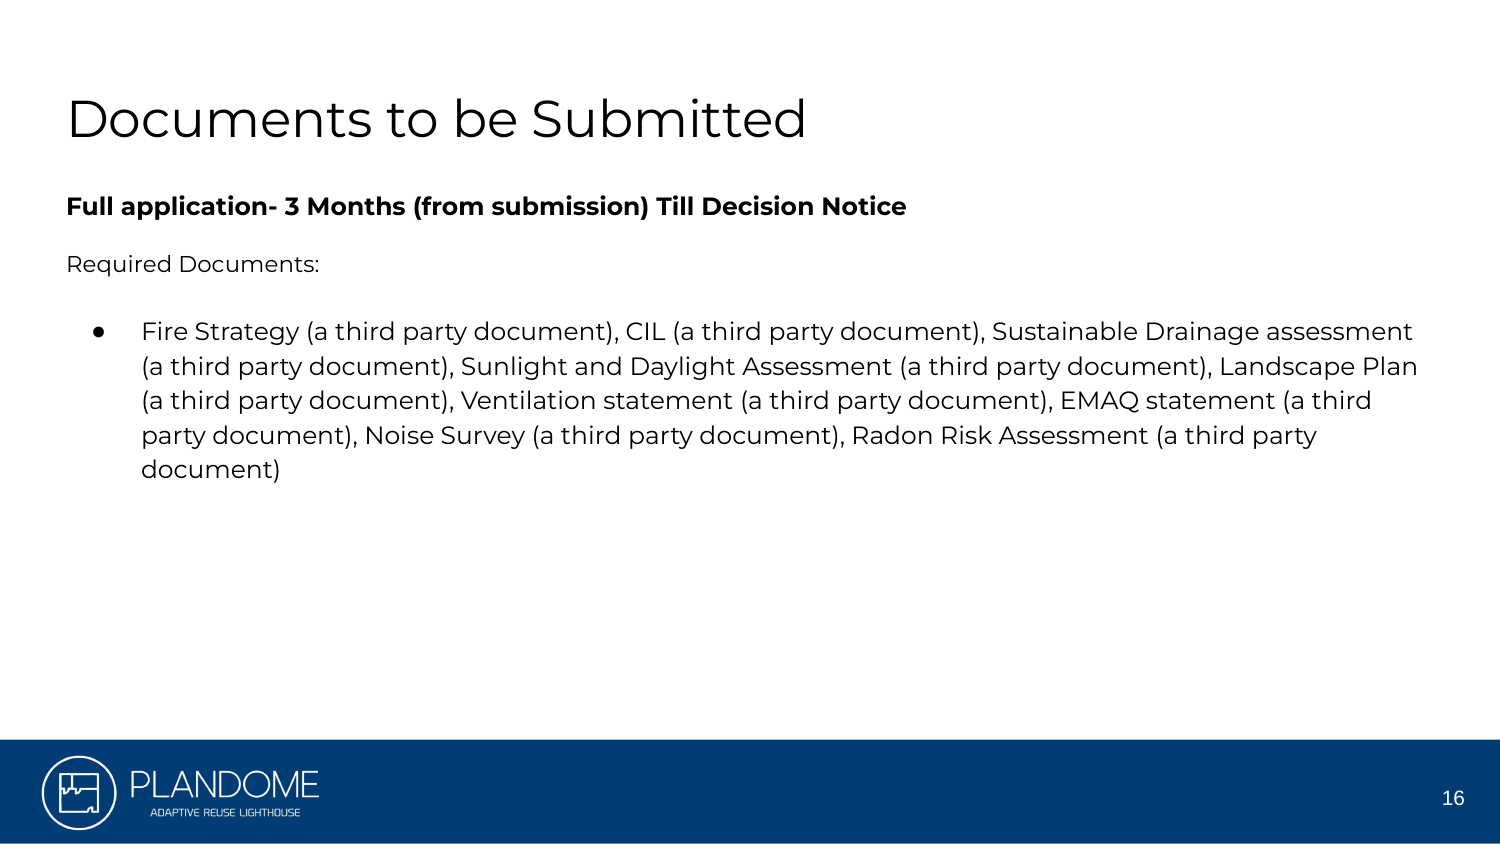

# Documents to be Submitted
Full application- 3 Months (from submission) Till Decision Notice
Required Documents:

Fire Strategy (a third party document), CIL (a third party document), Sustainable Drainage assessment (a third party document), Sunlight and Daylight Assessment (a third party document), Landscape Plan (a third party document), Ventilation statement (a third party document), EMAQ statement (a third party document), Noise Survey (a third party document), Radon Risk Assessment (a third party document)
16